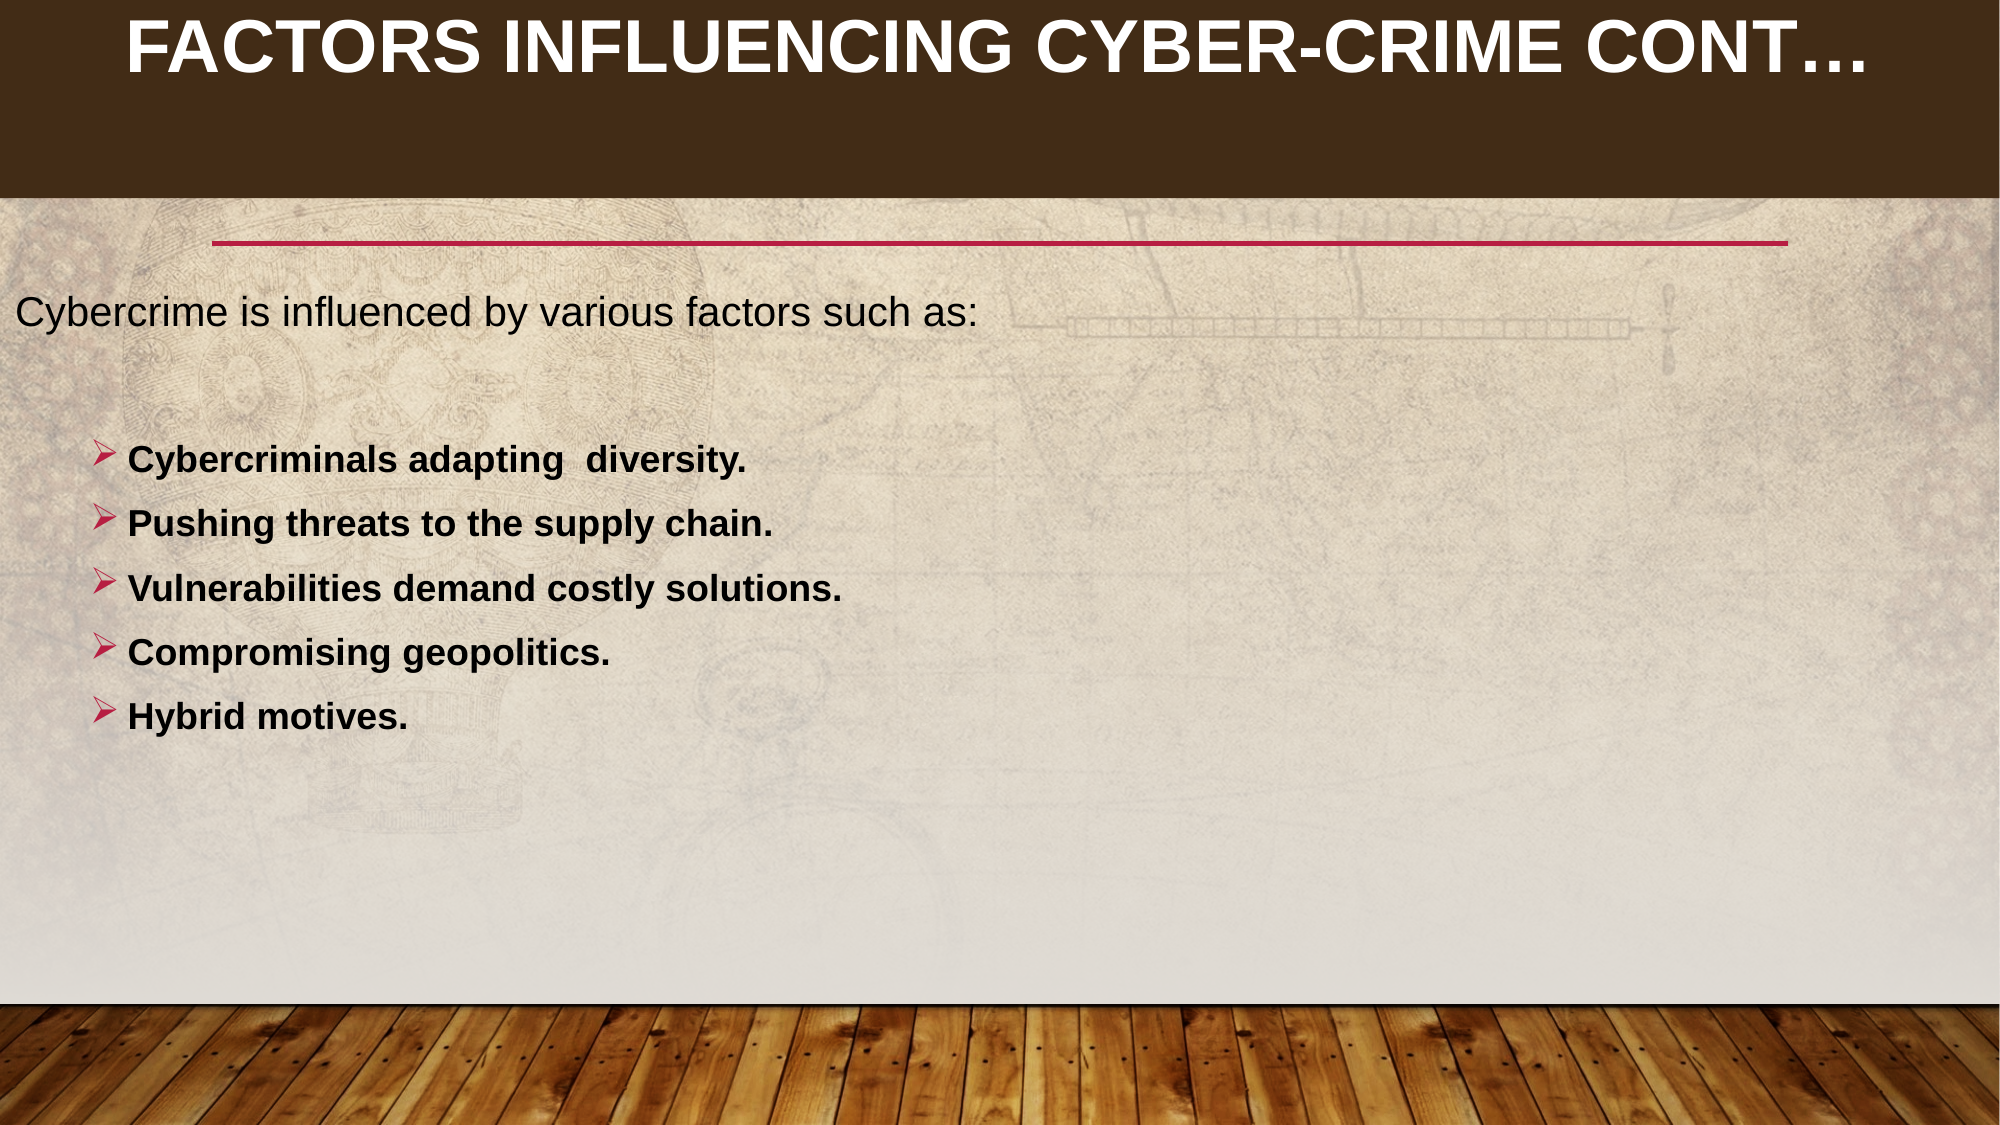

63
# FACTORS INFLUENCING CYBER-CRIME cont…
Cybercrime is influenced by various factors such as:

Cybercriminals adapting  diversity.
Pushing threats to the supply chain.
Vulnerabilities demand costly solutions.
Compromising geopolitics.
Hybrid motives.